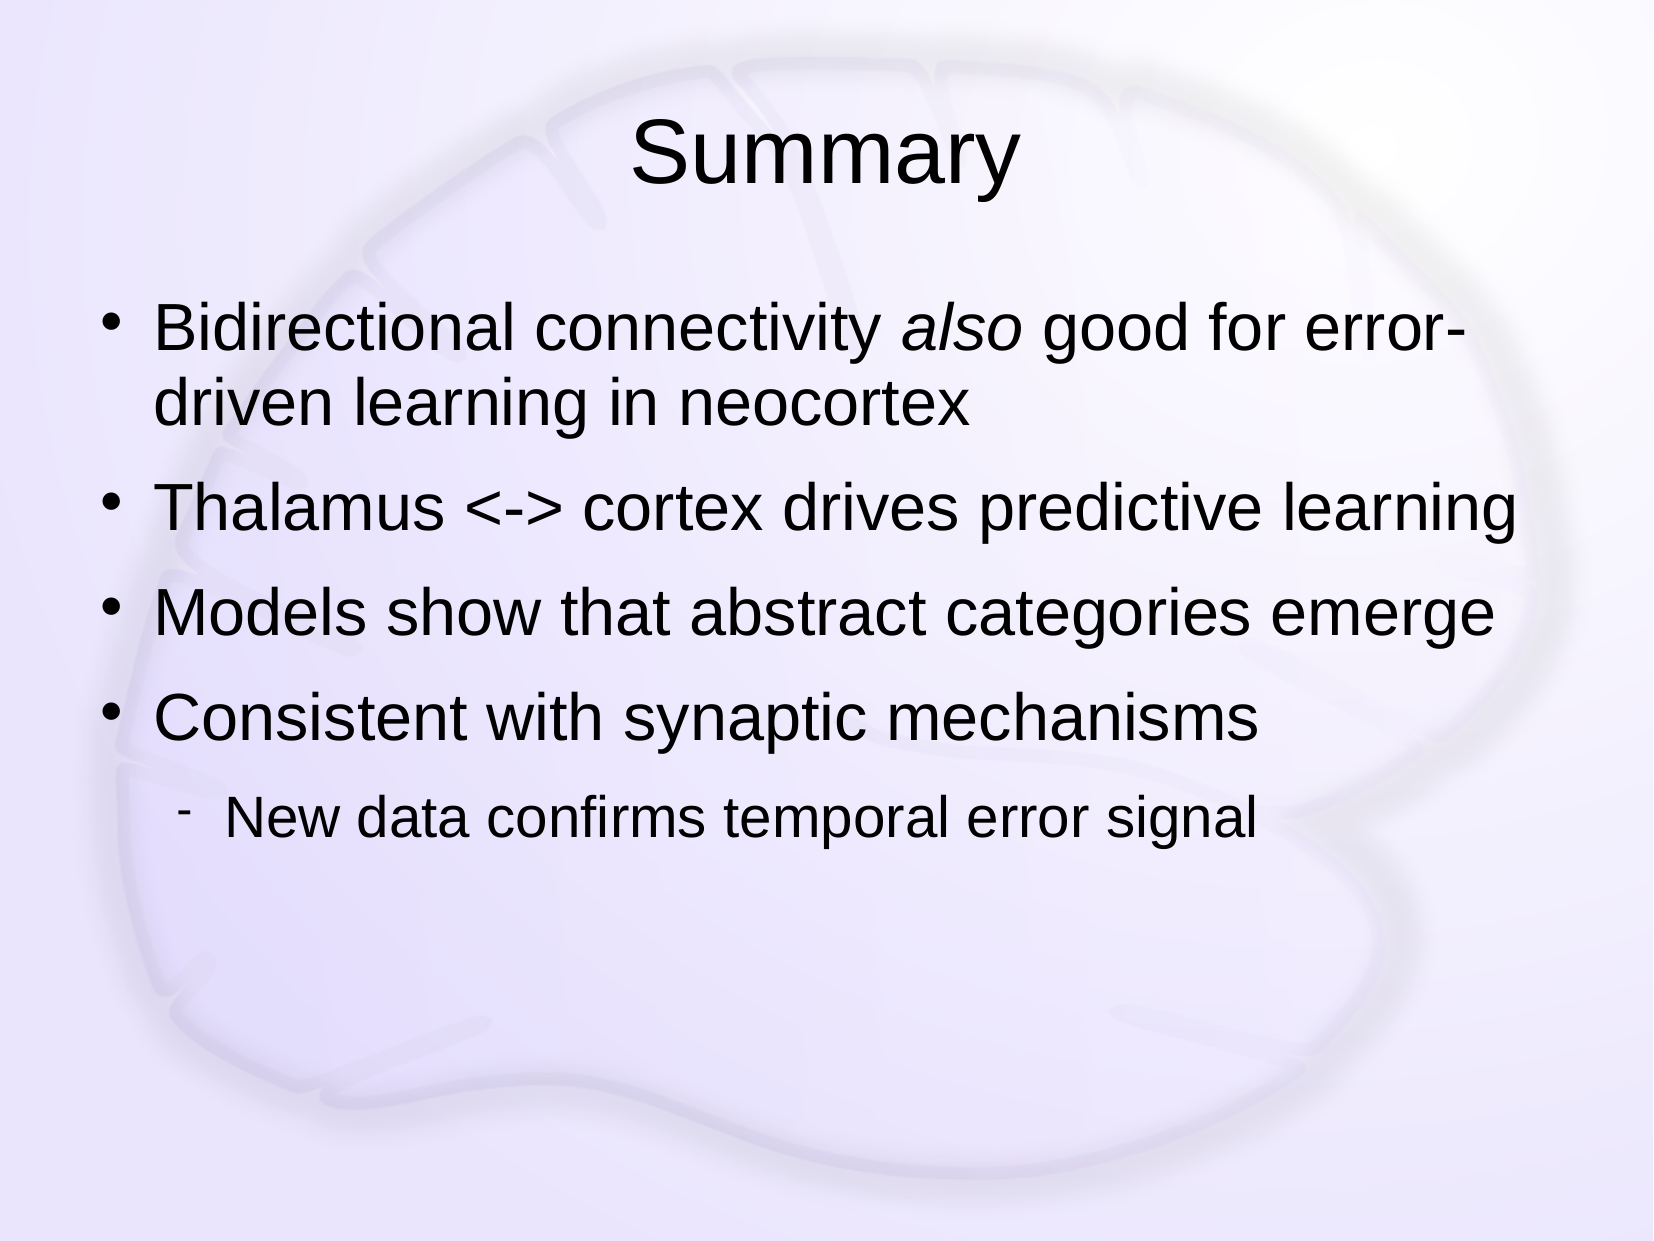

# Summary
Bidirectional connectivity also good for error-driven learning in neocortex
Thalamus <-> cortex drives predictive learning
Models show that abstract categories emerge
Consistent with synaptic mechanisms
New data confirms temporal error signal